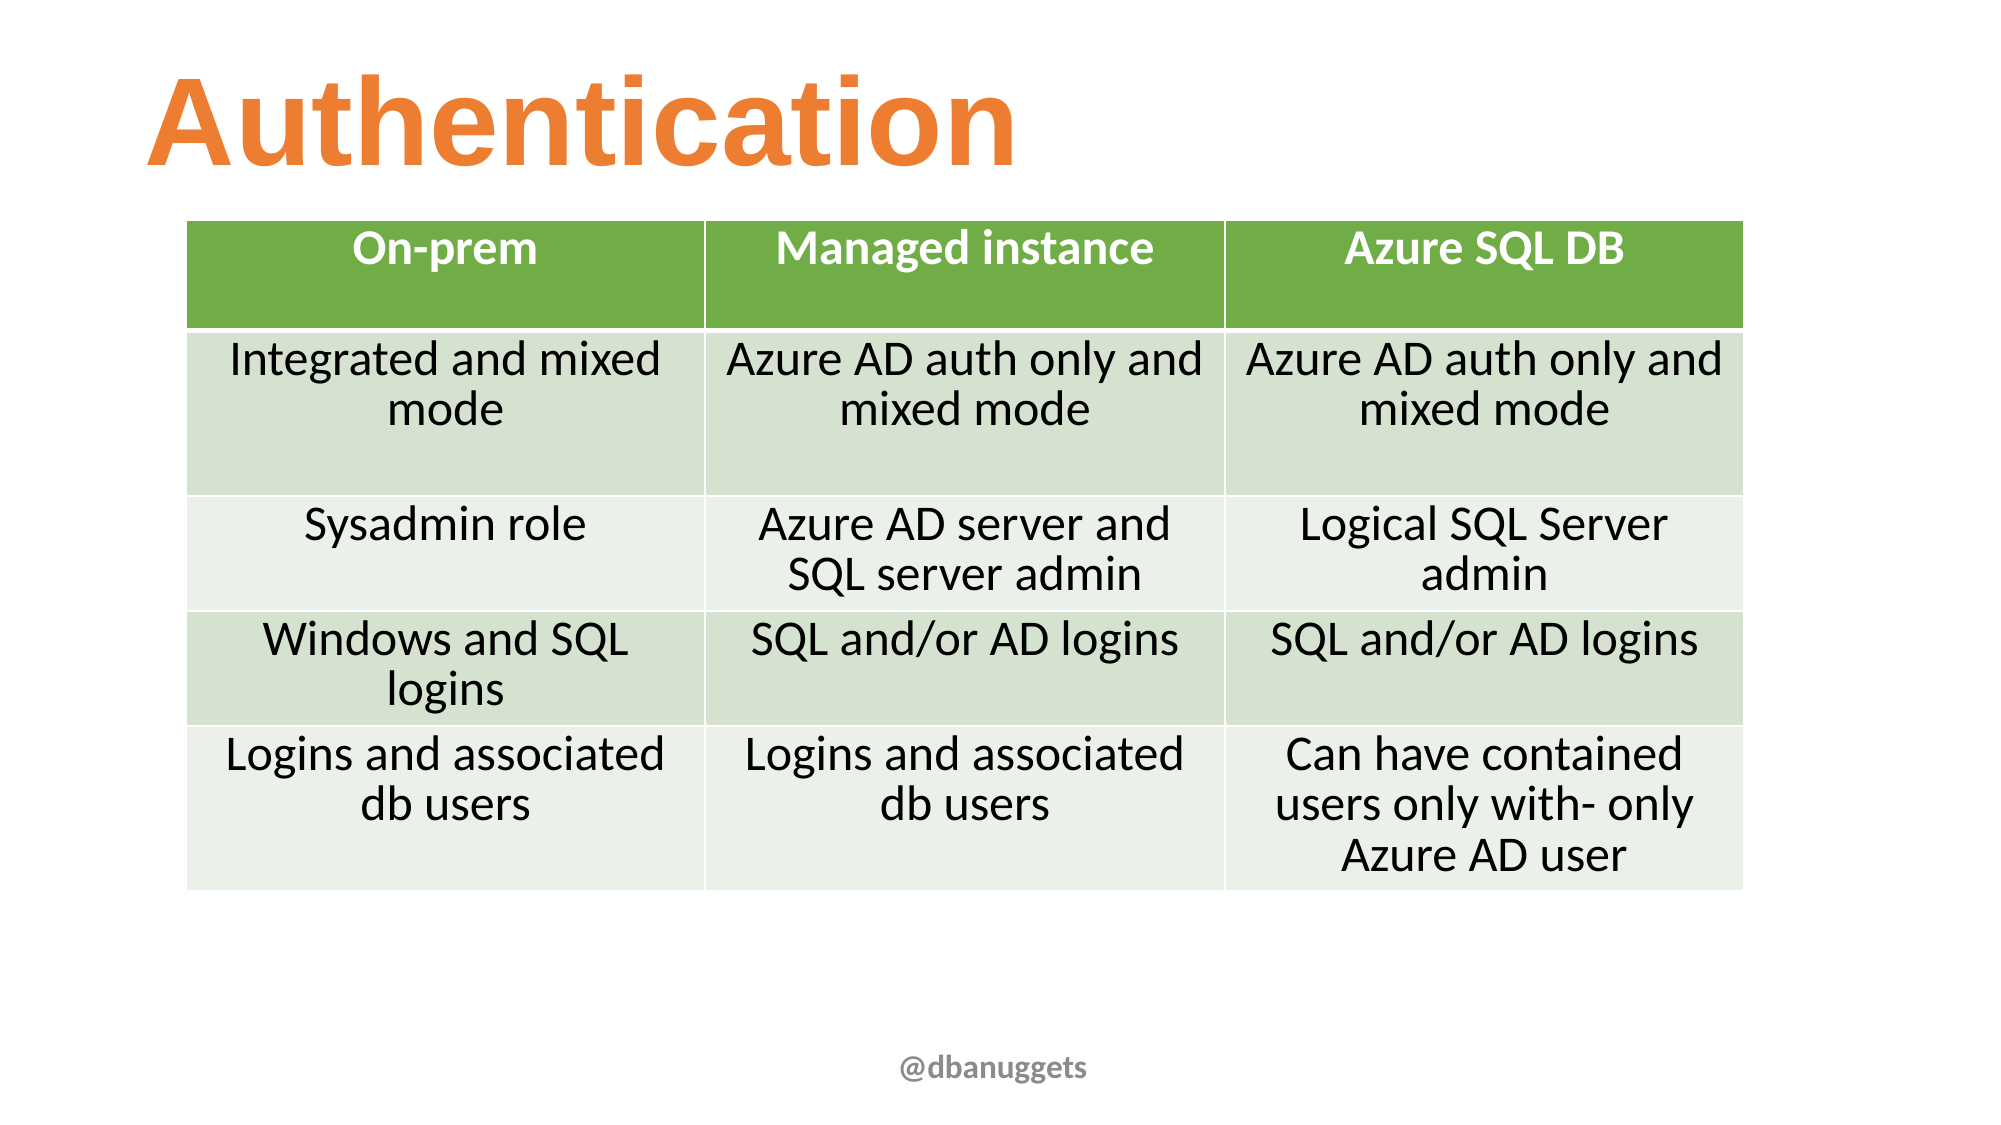

# Authentication
| On-prem | Managed instance | Azure SQL DB |
| --- | --- | --- |
| Integrated and mixed mode | Azure AD auth only and mixed mode | Azure AD auth only and mixed mode |
| Sysadmin role | Azure AD server and SQL server admin | Logical SQL Server admin |
| Windows and SQL logins | SQL and/or AD logins | SQL and/or AD logins |
| Logins and associated db users | Logins and associated db users | Can have contained users only with- only Azure AD user |
@dbanuggets